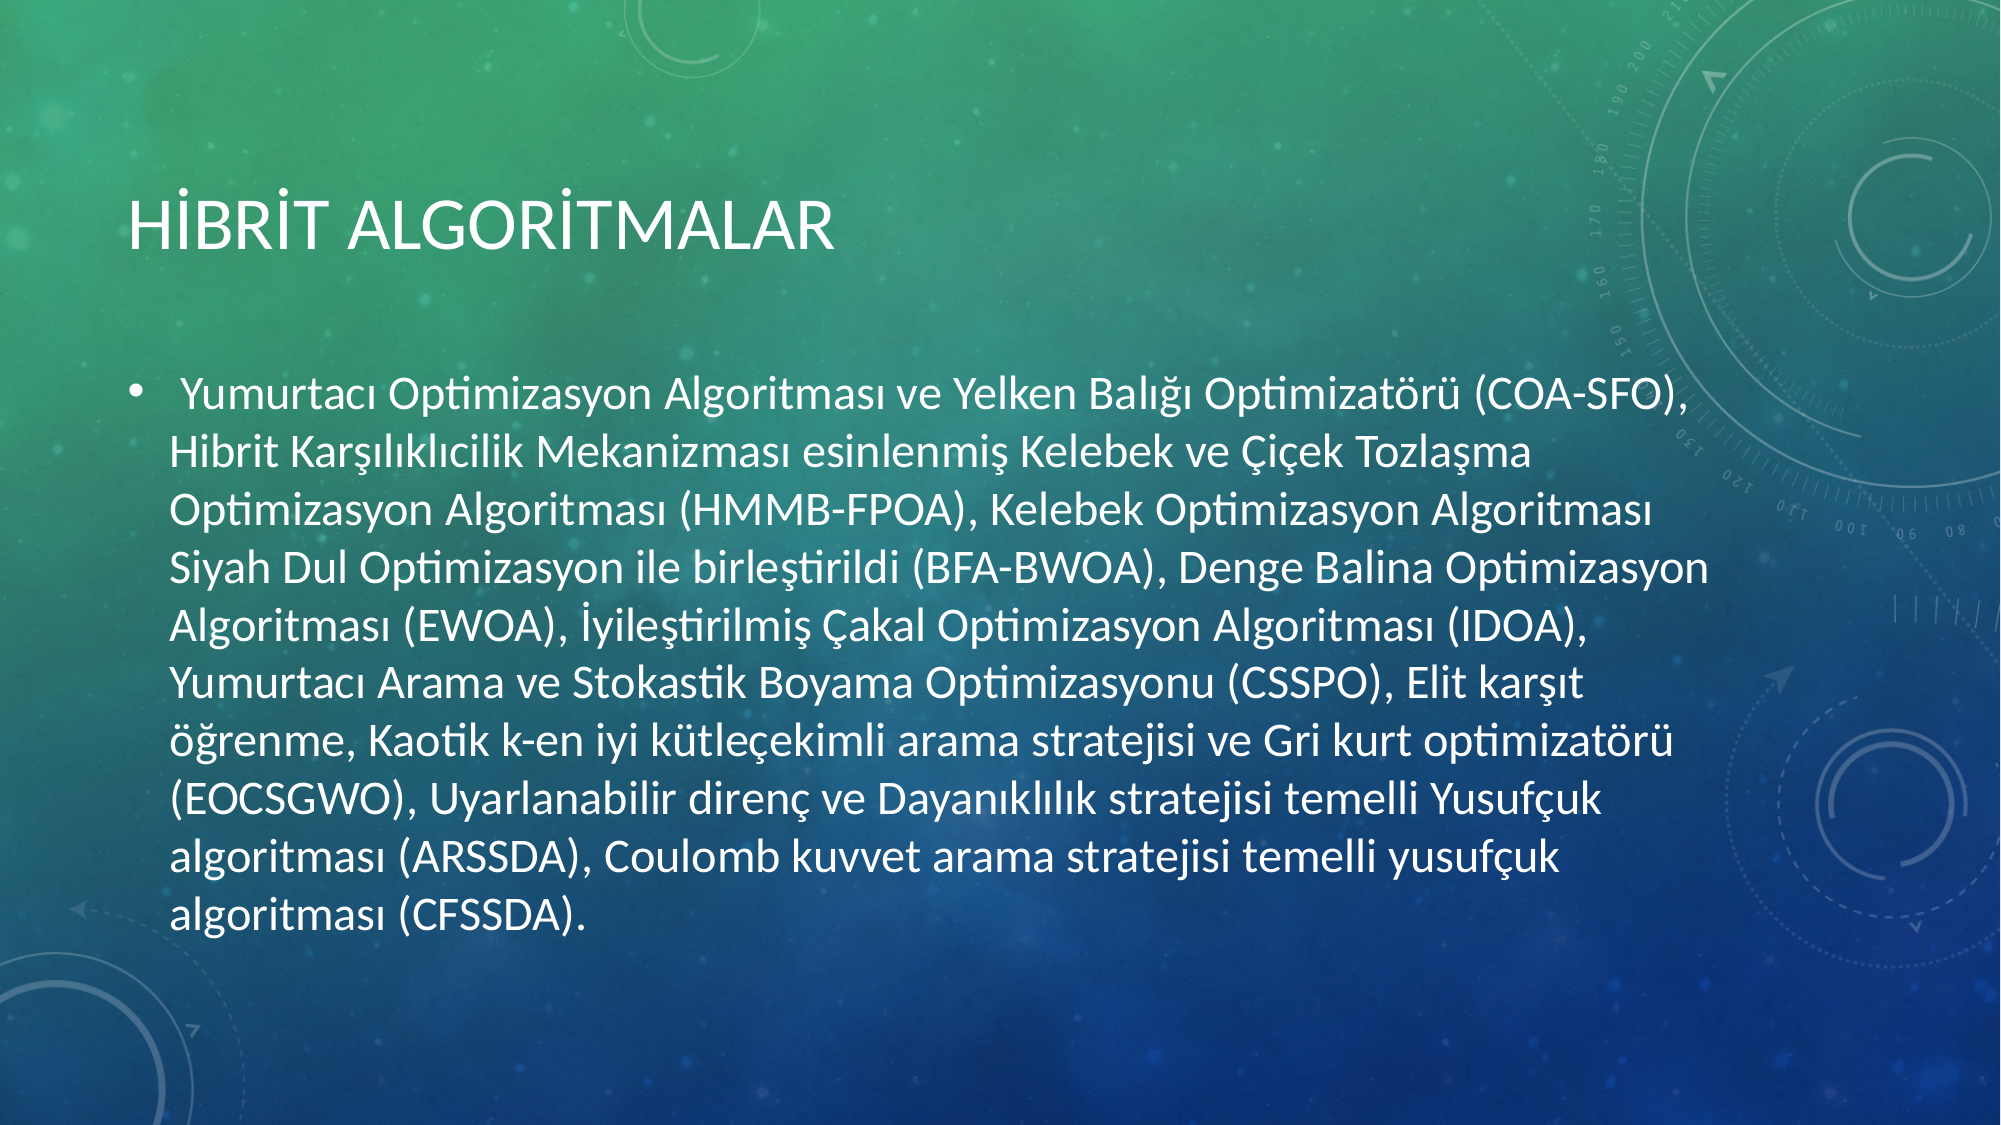

# Hibrit algoritmalar
 Yumurtacı Optimizasyon Algoritması ve Yelken Balığı Optimizatörü (COA-SFO), Hibrit Karşılıklıcilik Mekanizması esinlenmiş Kelebek ve Çiçek Tozlaşma Optimizasyon Algoritması (HMMB-FPOA), Kelebek Optimizasyon Algoritması Siyah Dul Optimizasyon ile birleştirildi (BFA-BWOA), Denge Balina Optimizasyon Algoritması (EWOA), İyileştirilmiş Çakal Optimizasyon Algoritması (IDOA), Yumurtacı Arama ve Stokastik Boyama Optimizasyonu (CSSPO), Elit karşıt öğrenme, Kaotik k-en iyi kütleçekimli arama stratejisi ve Gri kurt optimizatörü (EOCSGWO), Uyarlanabilir direnç ve Dayanıklılık stratejisi temelli Yusufçuk algoritması (ARSSDA), Coulomb kuvvet arama stratejisi temelli yusufçuk algoritması (CFSSDA).